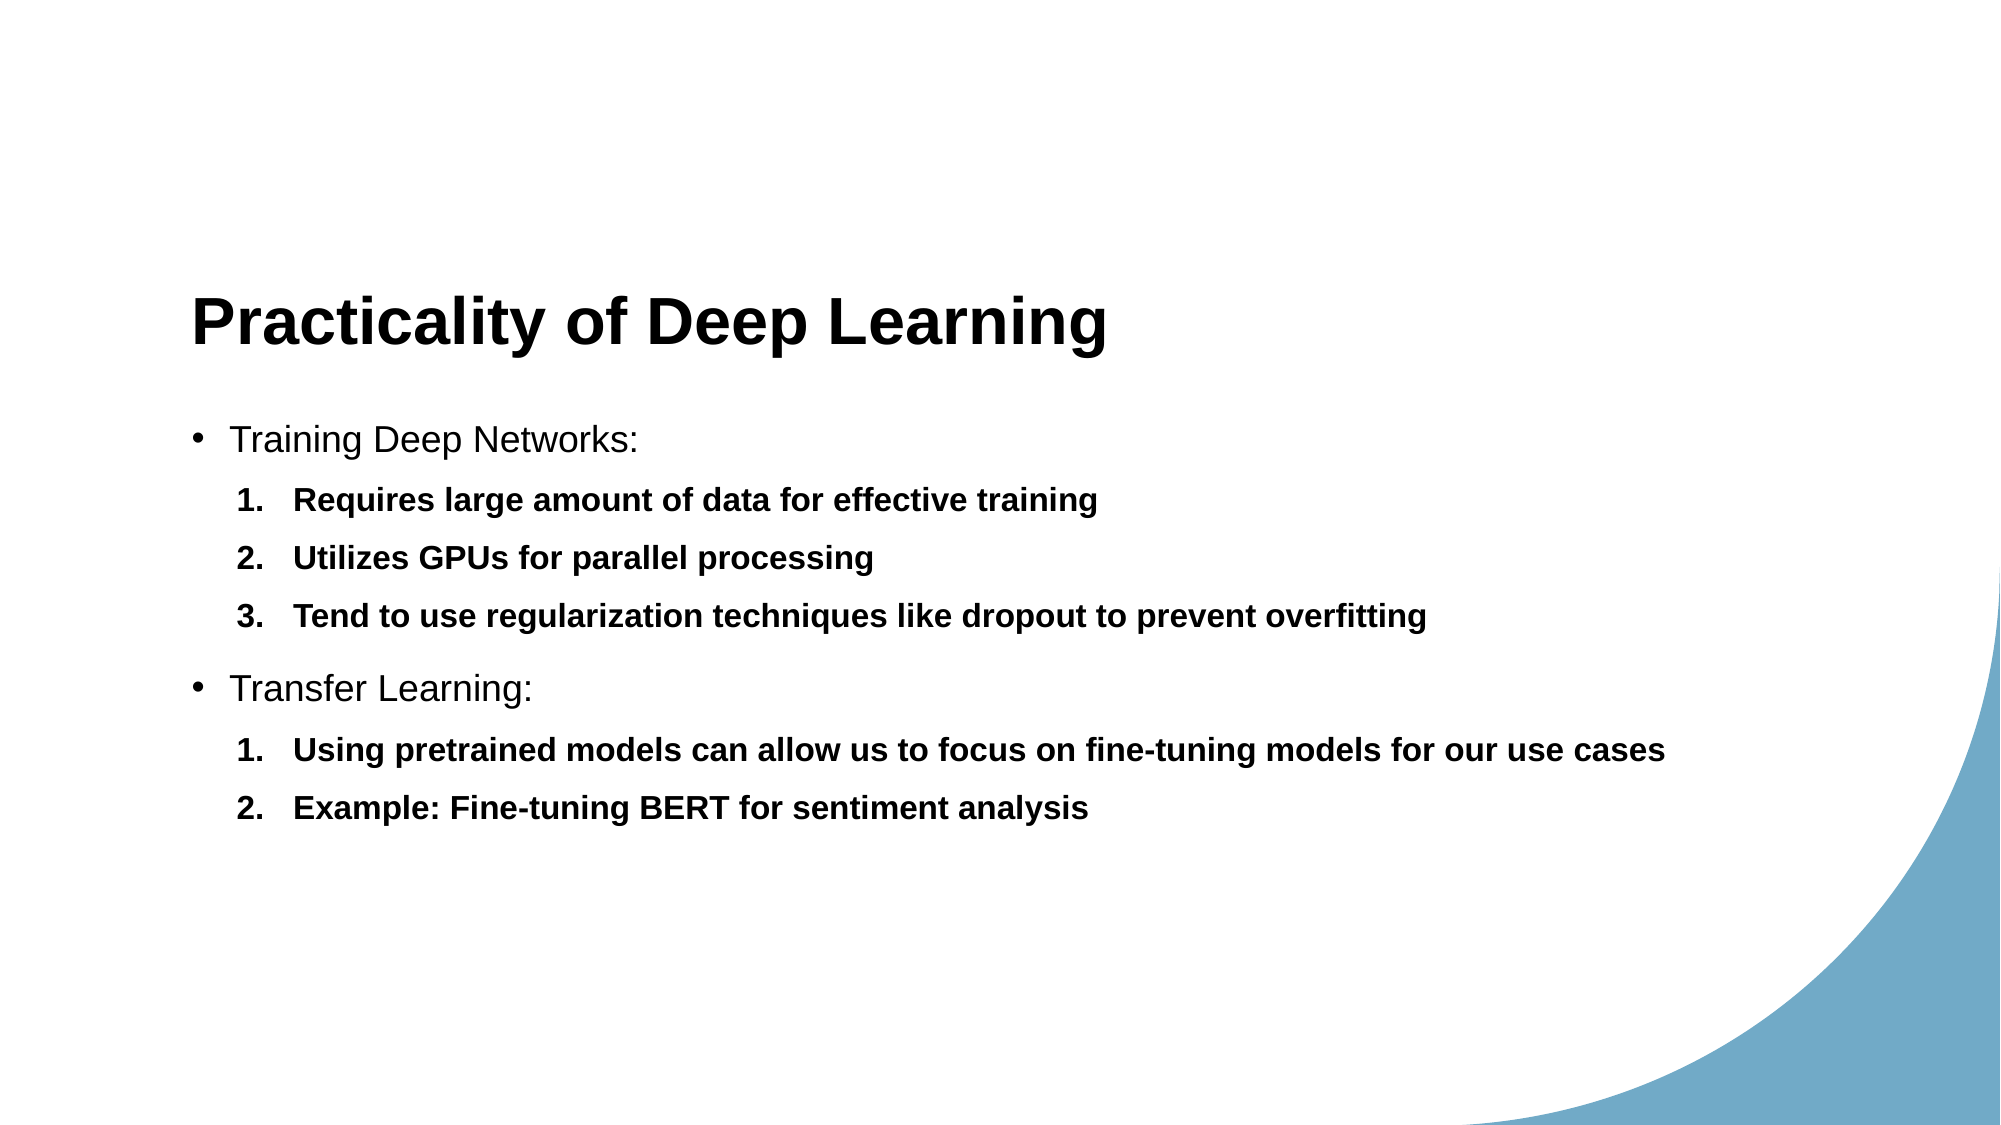

# Practicality of Deep Learning
Training Deep Networks:
Requires large amount of data for effective training
Utilizes GPUs for parallel processing
Tend to use regularization techniques like dropout to prevent overfitting
Transfer Learning:
Using pretrained models can allow us to focus on fine-tuning models for our use cases
Example: Fine-tuning BERT for sentiment analysis